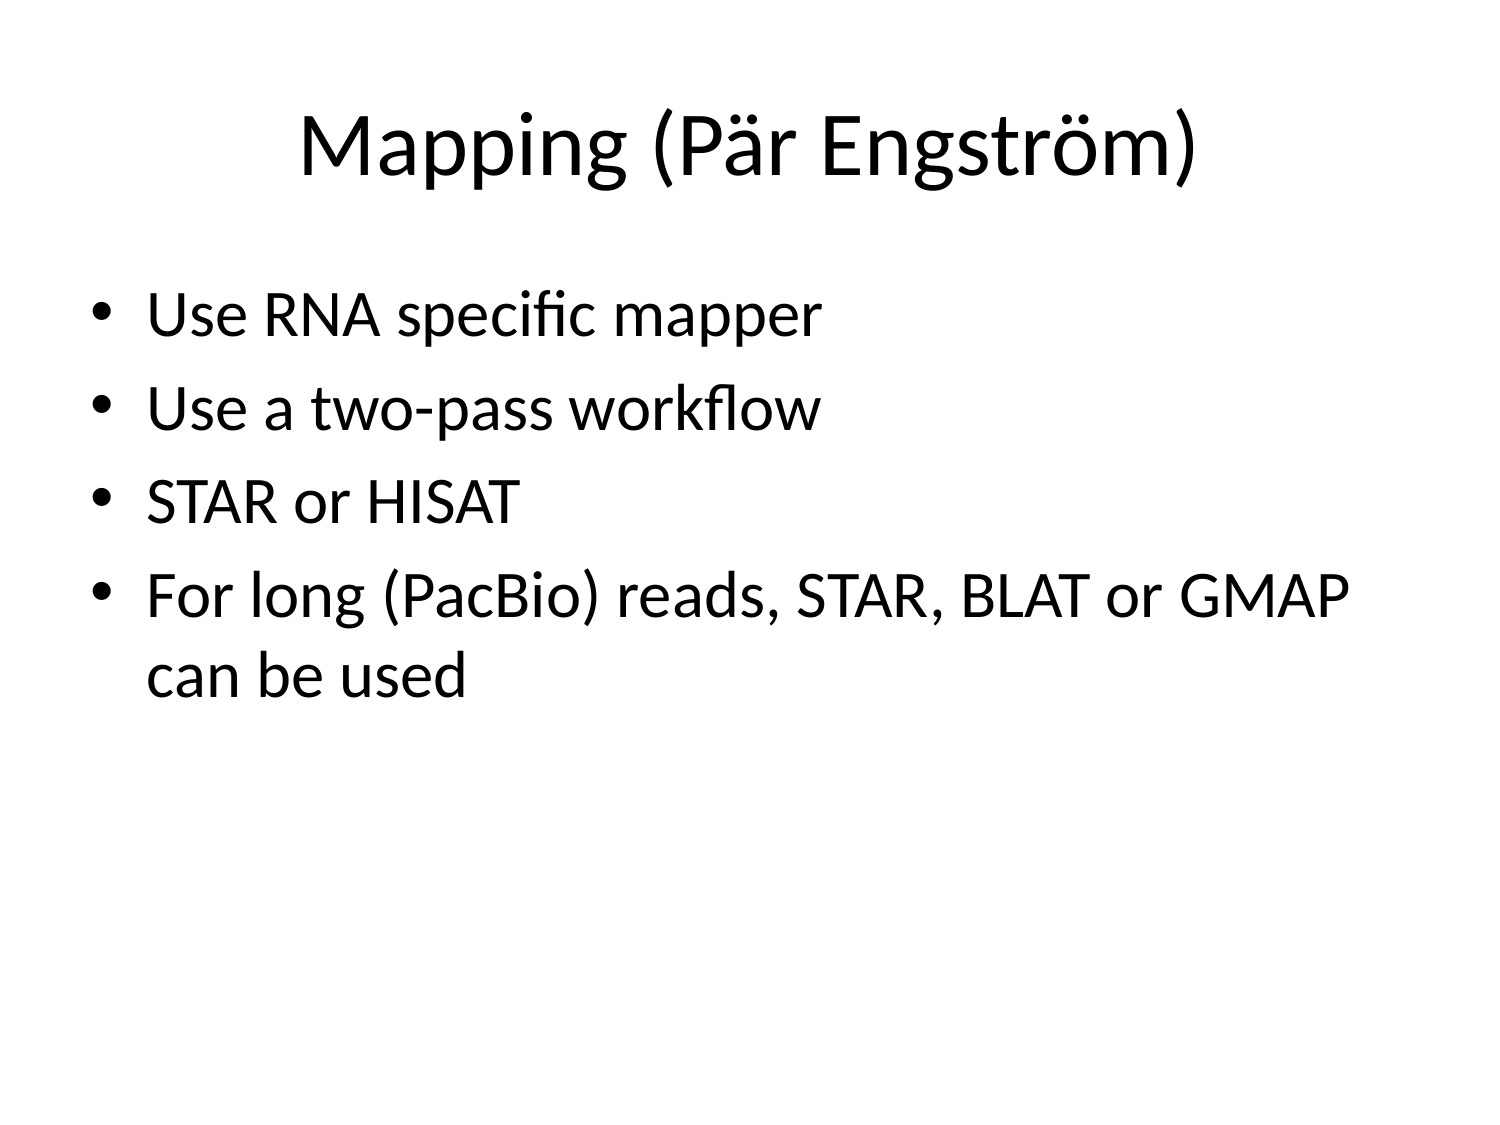

# Mapping (Pär Engström)
Use RNA specific mapper
Use a two-pass workflow
STAR or HISAT
For long (PacBio) reads, STAR, BLAT or GMAP can be used